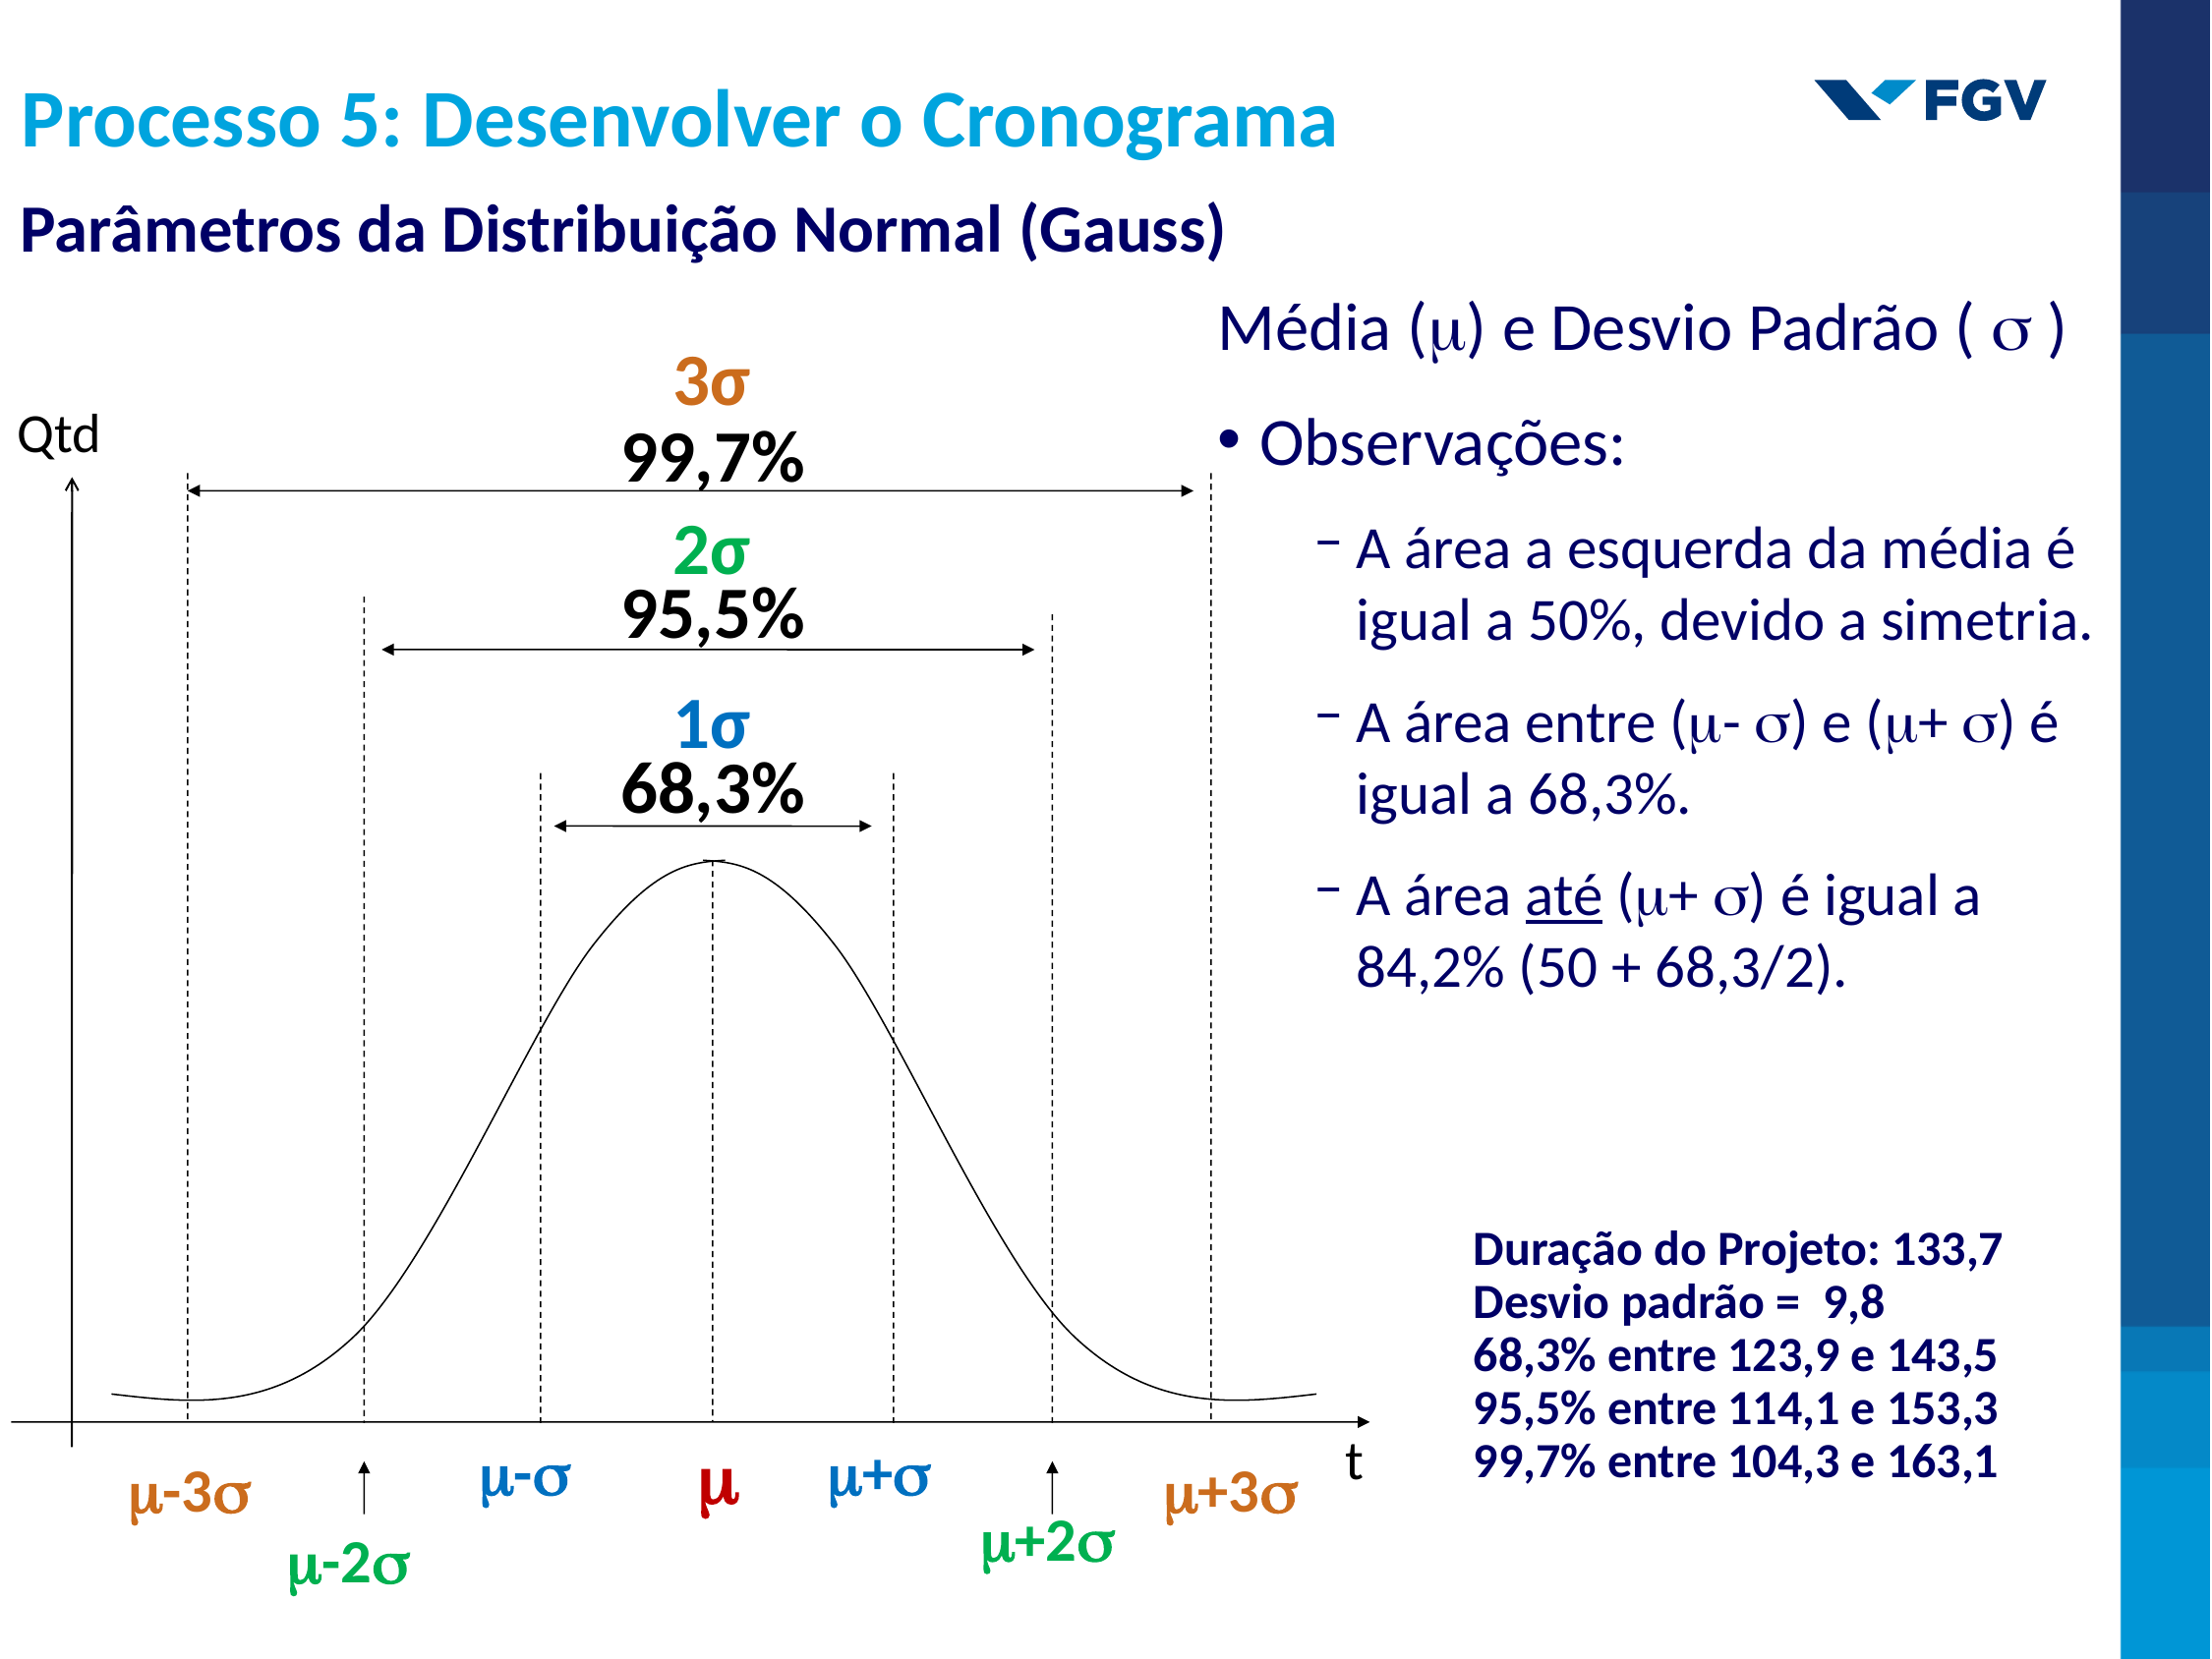

Processo 5: Desenvolver o Cronograma
# Parâmetros da Distribuição Normal (Gauss)
Média (μ) e Desvio Padrão ( σ )
Observações:
A área a esquerda da média é igual a 50%, devido a simetria.
A área entre (μ- σ) e (μ+ σ) é igual a 68,3%.
A área até (μ+ σ) é igual a 84,2% (50 + 68,3/2).

3σ
Qtd
99,7%

95,5%

68,3%

μ
μ-σ
μ+σ
μ-3σ
μ+3σ

μ+2σ
μ-2σ
2σ
1σ
Duração do Projeto: 133,7
Desvio padrão =  9,8
68,3% entre 123,9 e 143,5
95,5% entre 114,1 e 153,3
99,7% entre 104,3 e 163,1
t